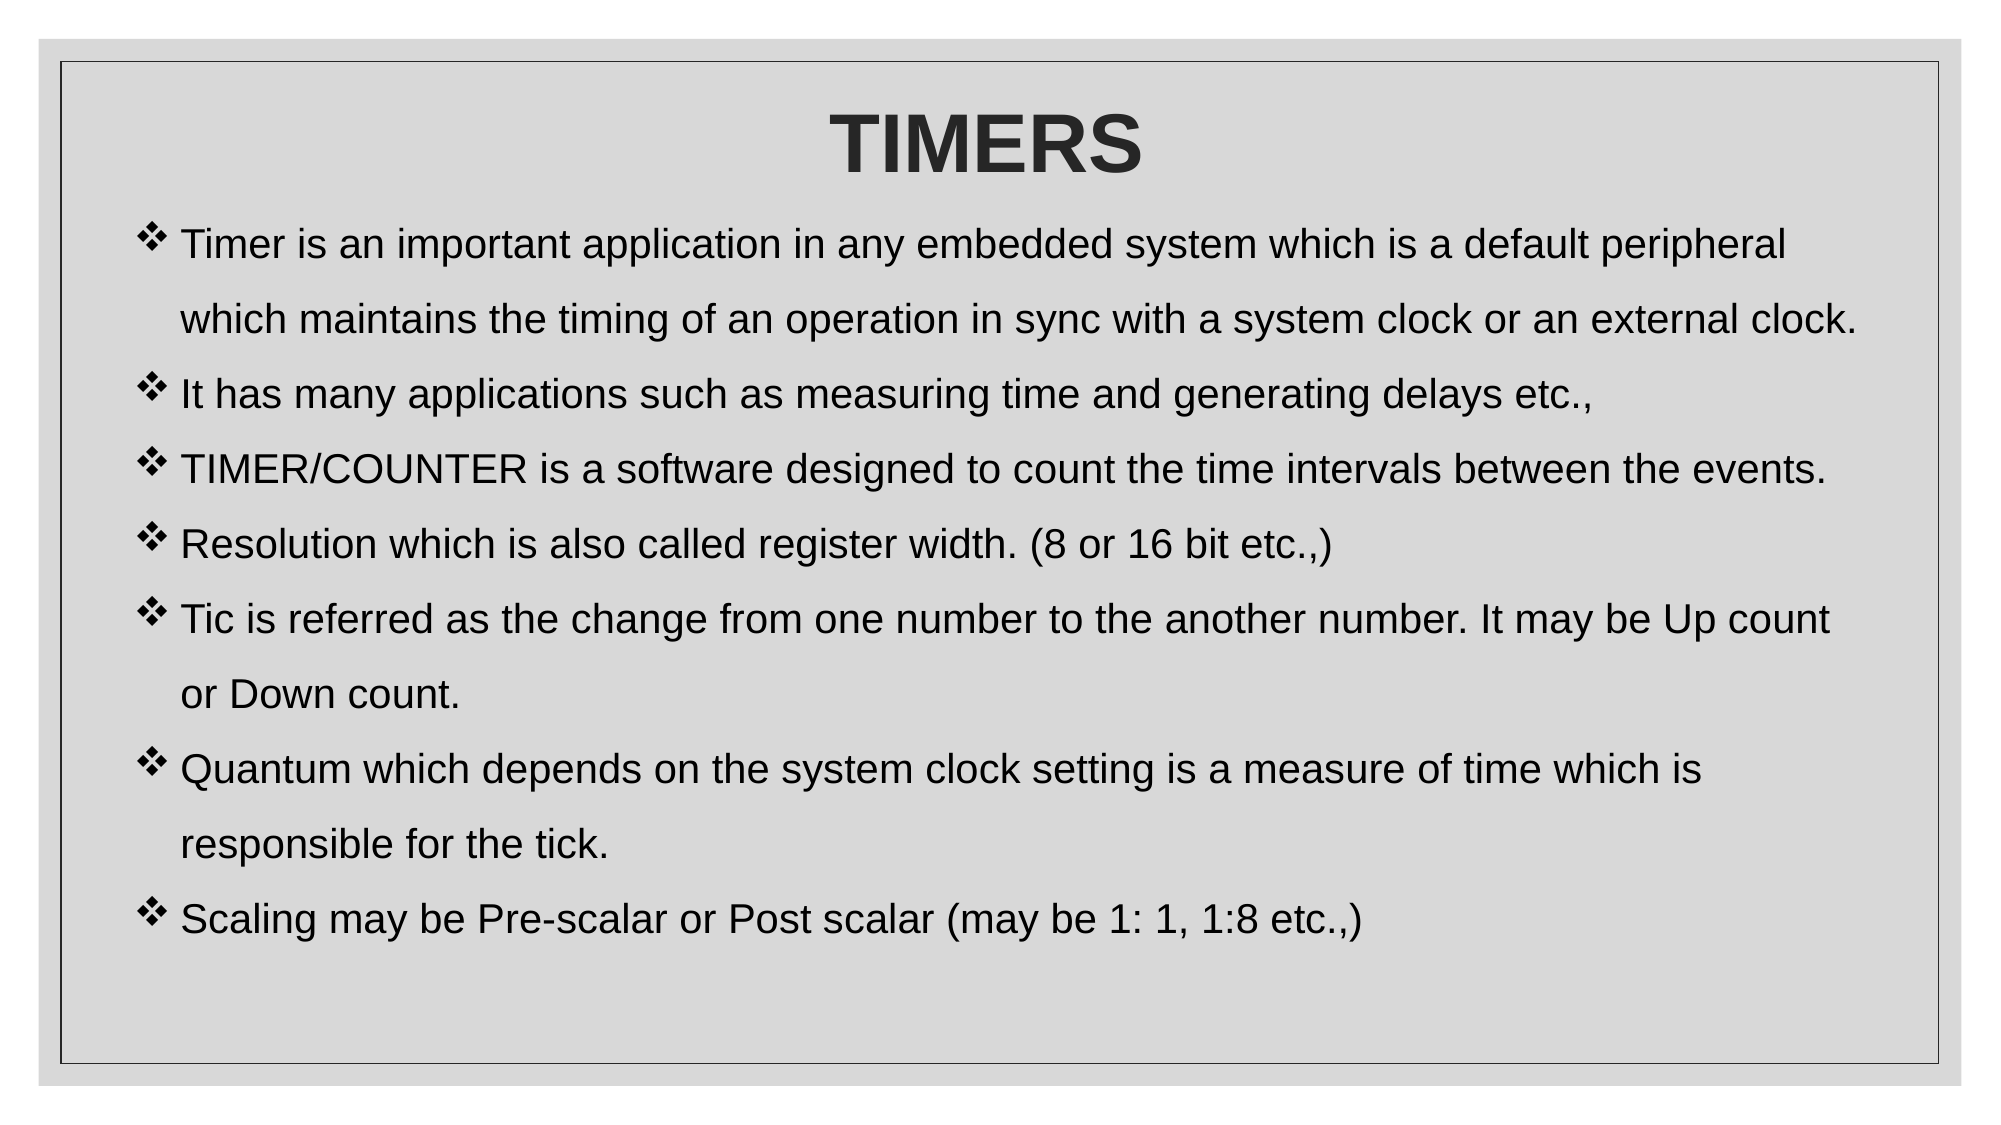

# TIMERS
Timer is an important application in any embedded system which is a default peripheral which maintains the timing of an operation in sync with a system clock or an external clock.
It has many applications such as measuring time and generating delays etc.,
TIMER/COUNTER is a software designed to count the time intervals between the events.
Resolution which is also called register width. (8 or 16 bit etc.,)
Tic is referred as the change from one number to the another number. It may be Up count or Down count.
Quantum which depends on the system clock setting is a measure of time which is responsible for the tick.
Scaling may be Pre-scalar or Post scalar (may be 1: 1, 1:8 etc.,)